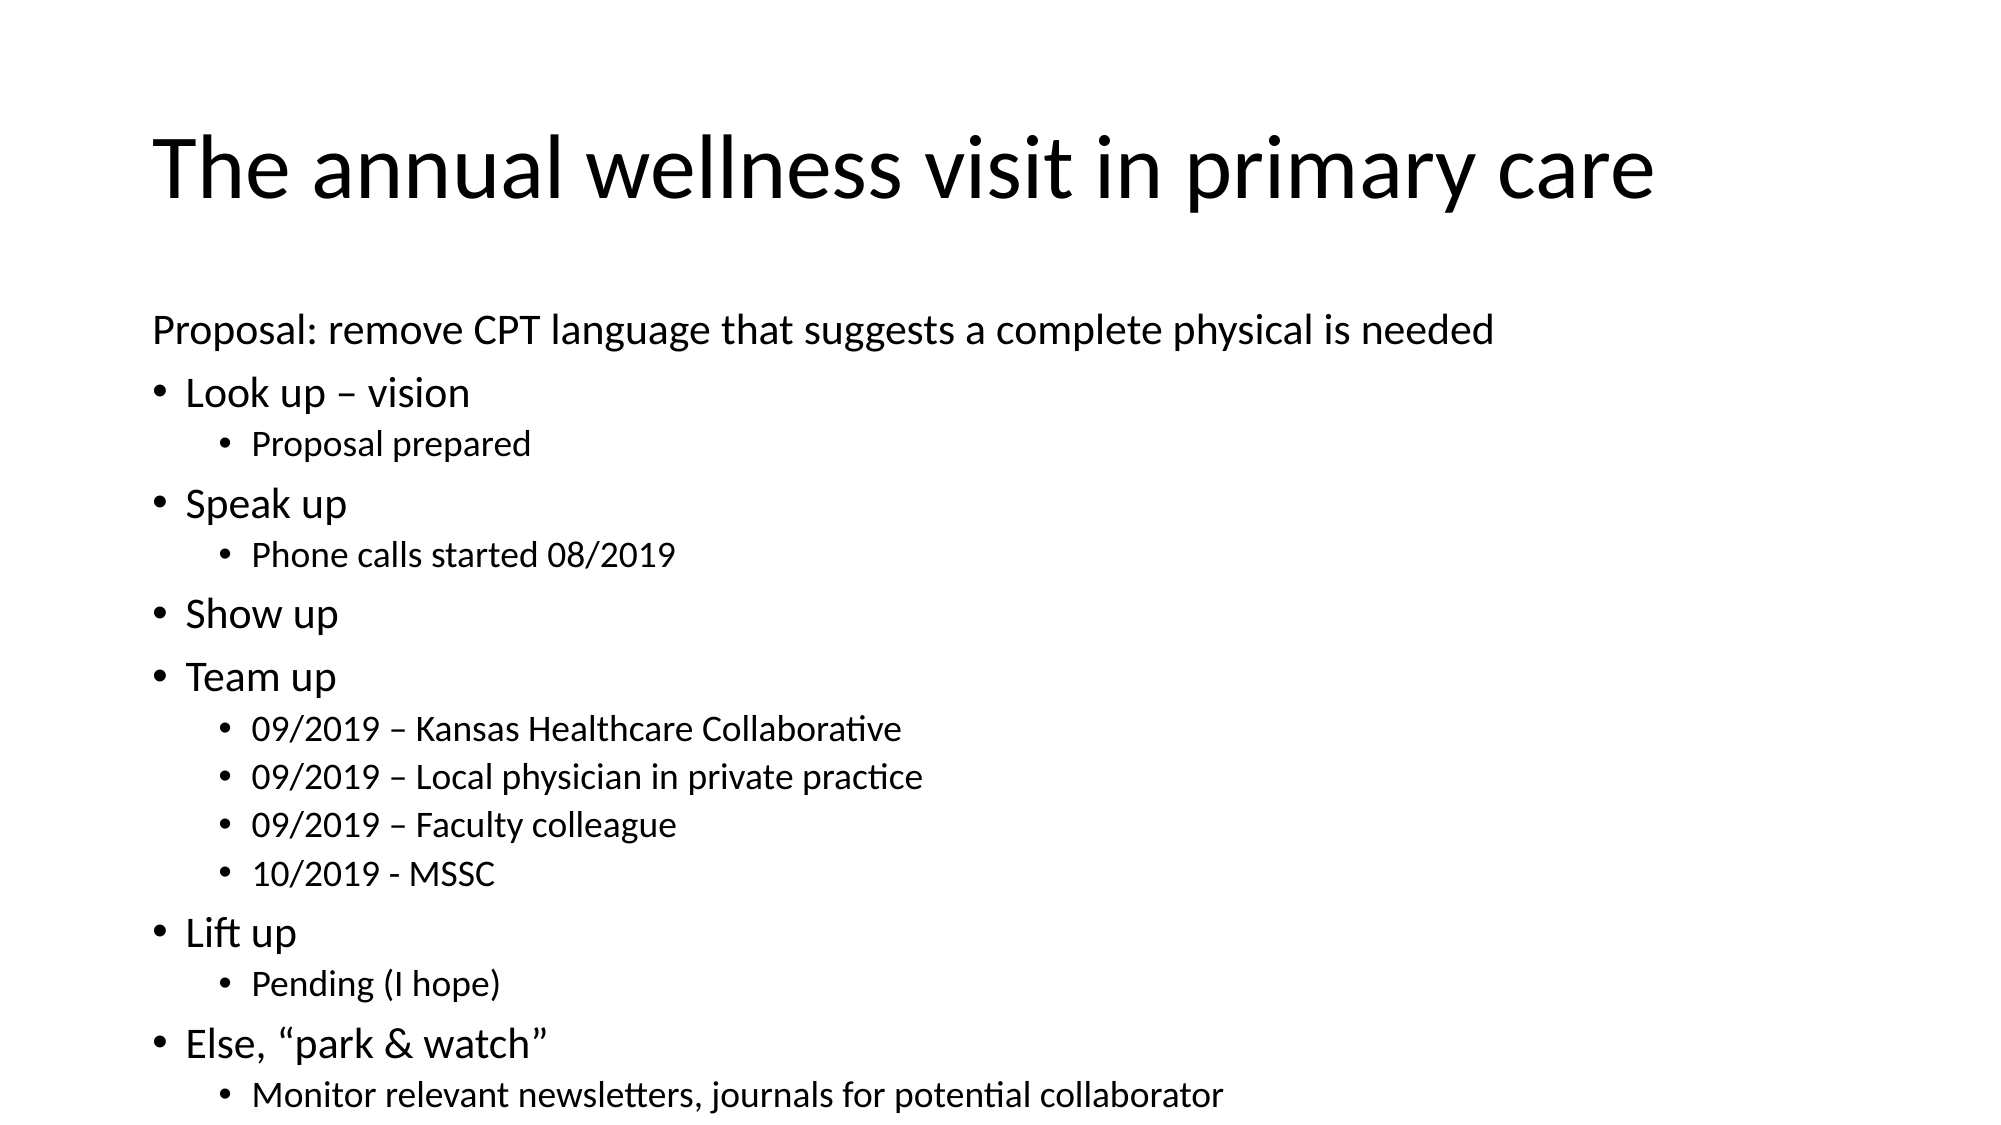

# The annual wellness visit in primary care
Proposal: remove CPT language that suggests a complete physical is needed
Look up – vision
Proposal prepared
Speak up
Phone calls started 08/2019
Show up
Team up
09/2019 – Kansas Healthcare Collaborative
09/2019 – Local physician in private practice
09/2019 – Faculty colleague
10/2019 - MSSC
Lift up
Pending (I hope)
Else, “park & watch”
Monitor relevant newsletters, journals for potential collaborator